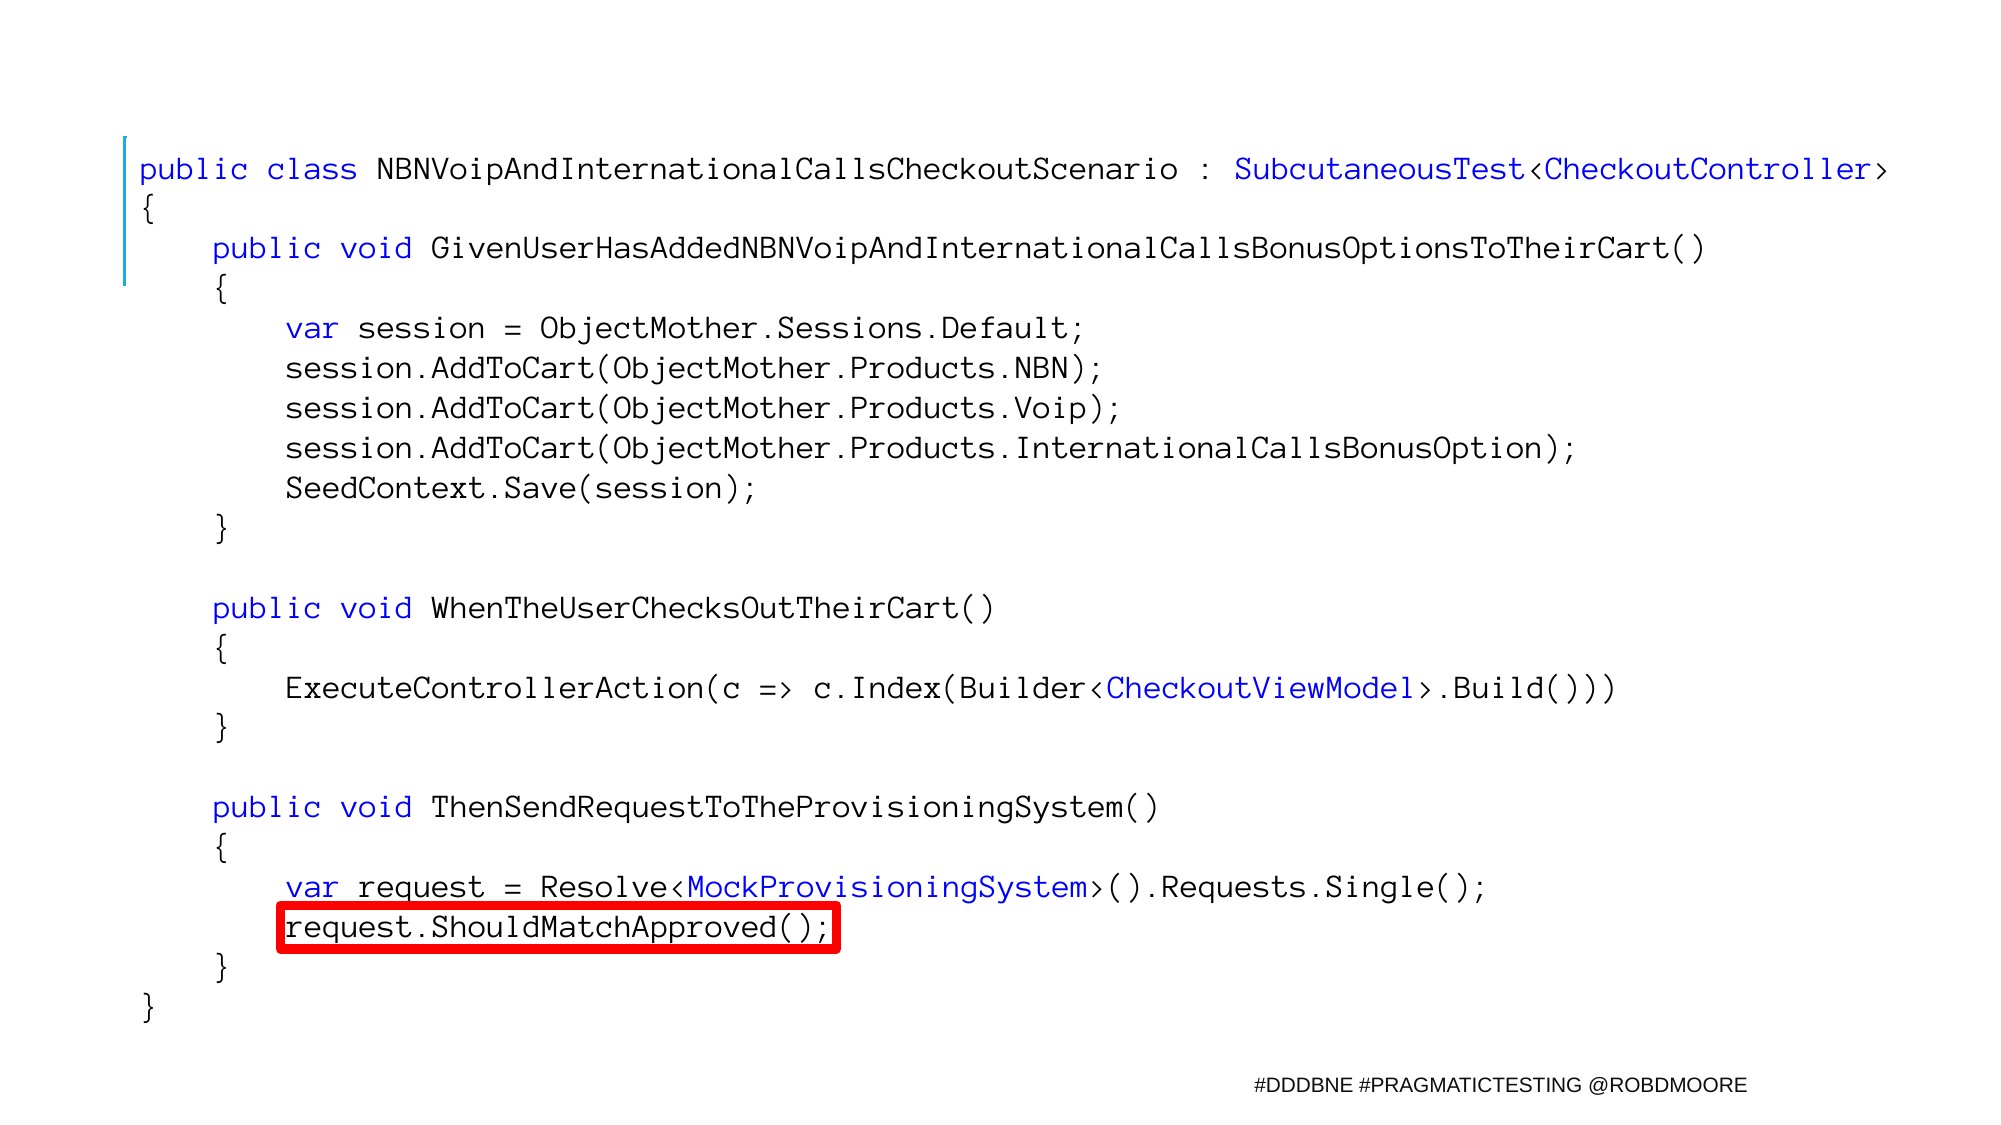

public class NBNVoipAndInternationalCallsCheckoutScenario : SubcutaneousTest<CheckoutController>
{
    public void GivenUserHasAddedNBNVoipAndInternationalCallsBonusOptionsToTheirCart()
    {
        var session = ObjectMother.Sessions.Default;
        session.AddToCart(ObjectMother.Products.NBN);
        session.AddToCart(ObjectMother.Products.Voip);
        session.AddToCart(ObjectMother.Products.InternationalCallsBonusOption);
        SeedContext.Save(session);
    }
    public void WhenTheUserChecksOutTheirCart()
    {
        ExecuteControllerAction(c => c.Index(Builder<CheckoutViewModel>.Build()))
    }
    public void ThenSendRequestToTheProvisioningSystem()
    {
        var request = Resolve<MockProvisioningSystem>().Requests.Single();
        request.ShouldMatchApproved();
    }
}